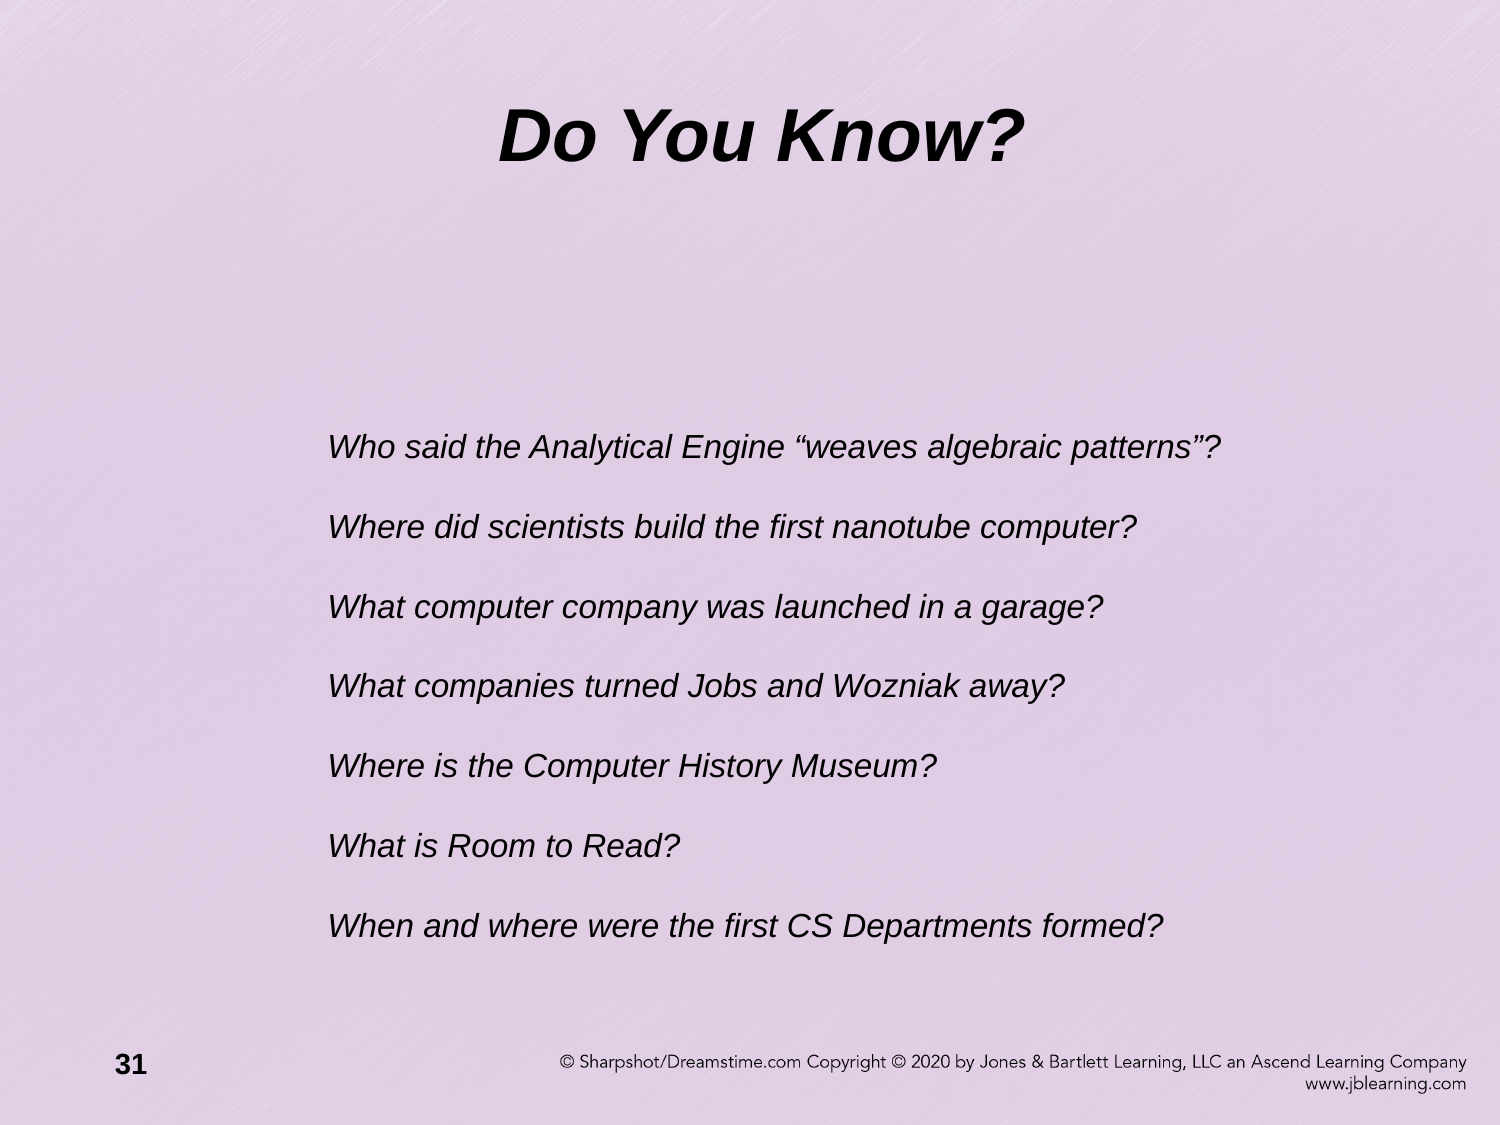

# Do You Know?
Who said the Analytical Engine “weaves algebraic patterns”?

Where did scientists build the first nanotube computer?

What computer company was launched in a garage?

What companies turned Jobs and Wozniak away?

Where is the Computer History Museum?

What is Room to Read?

When and where were the first CS Departments formed?
31